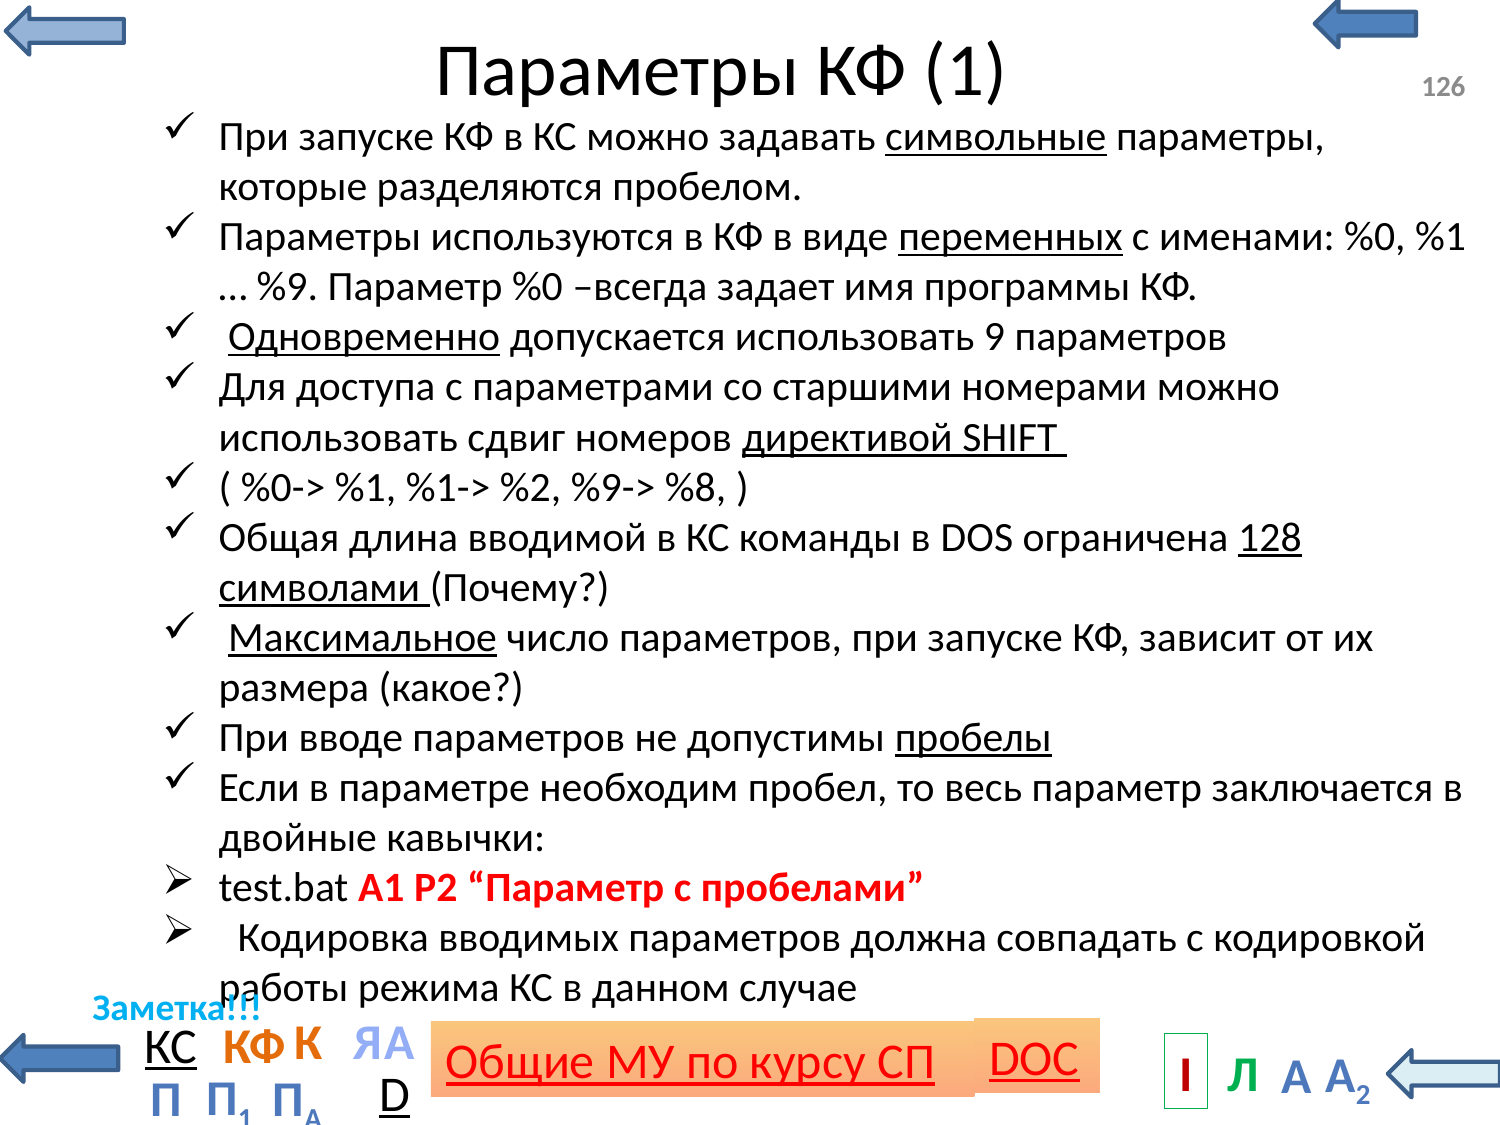

# Параметры КФ (1)
126
При запуске КФ в КС можно задавать символьные параметры, которые разделяются пробелом.
Параметры используются в КФ в виде переменных с именами: %0, %1 … %9. Параметр %0 –всегда задает имя программы КФ.
 Одновременно допускается использовать 9 параметров
Для доступа с параметрами со старшими номерами можно использовать сдвиг номеров директивой SHIFT
( %0-> %1, %1-> %2, %9-> %8, )
Общая длина вводимой в КС команды в DOS ограничена 128 символами (Почему?)
 Максимальное число параметров, при запуске КФ, зависит от их размера (какое?)
При вводе параметров не допустимы пробелы
Если в параметре необходим пробел, то весь параметр заключается в двойные кавычки:
test.bat A1 P2 “Параметр с пробелами”
  Кодировка вводимых параметров должна совпадать с кодировкой работы режима КС в данном случае
Заметка!!!